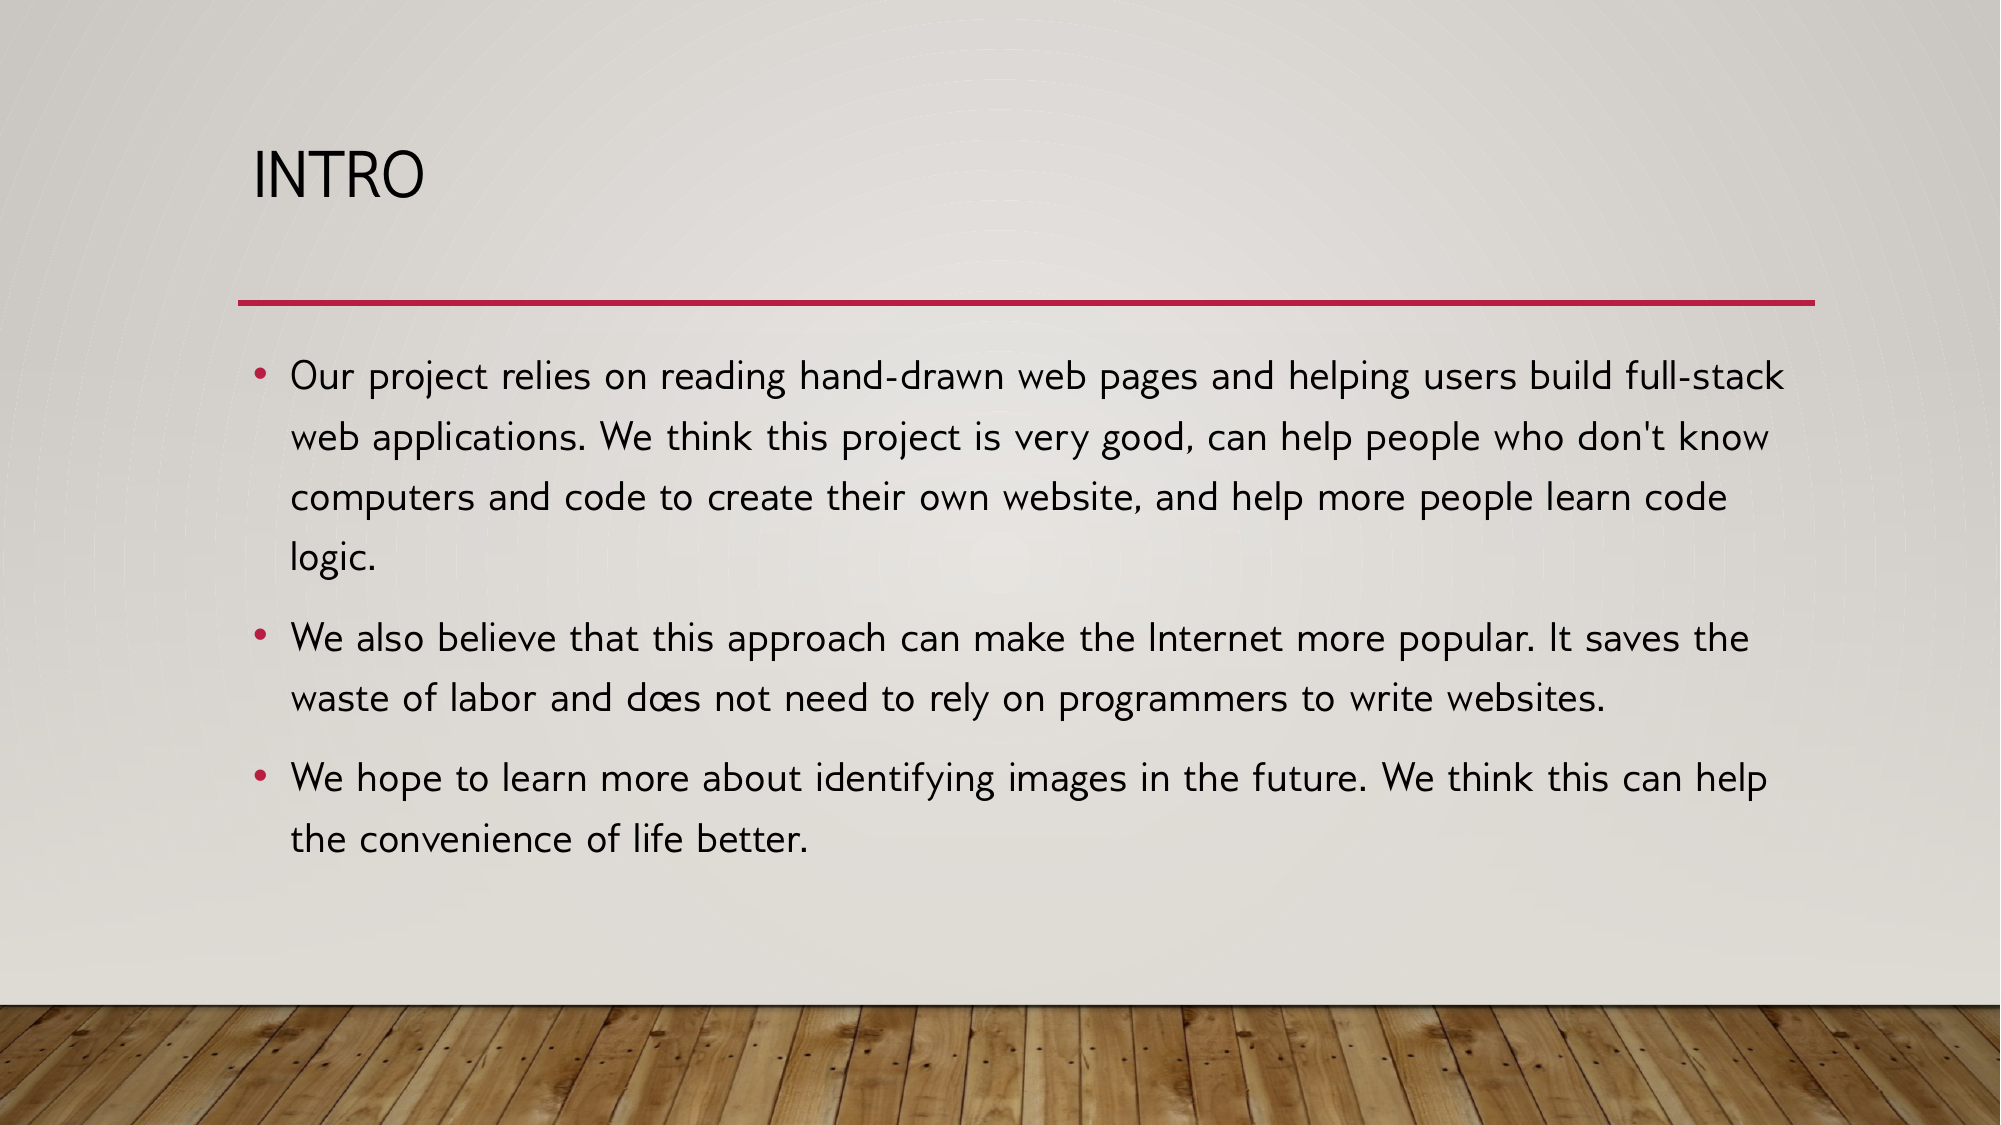

# intro
Our project relies on reading hand-drawn web pages and helping users build full-stack web applications. We think this project is very good, can help people who don't know computers and code to create their own website, and help more people learn code logic.
We also believe that this approach can make the Internet more popular. It saves the waste of labor and does not need to rely on programmers to write websites.
We hope to learn more about identifying images in the future. We think this can help the convenience of life better.